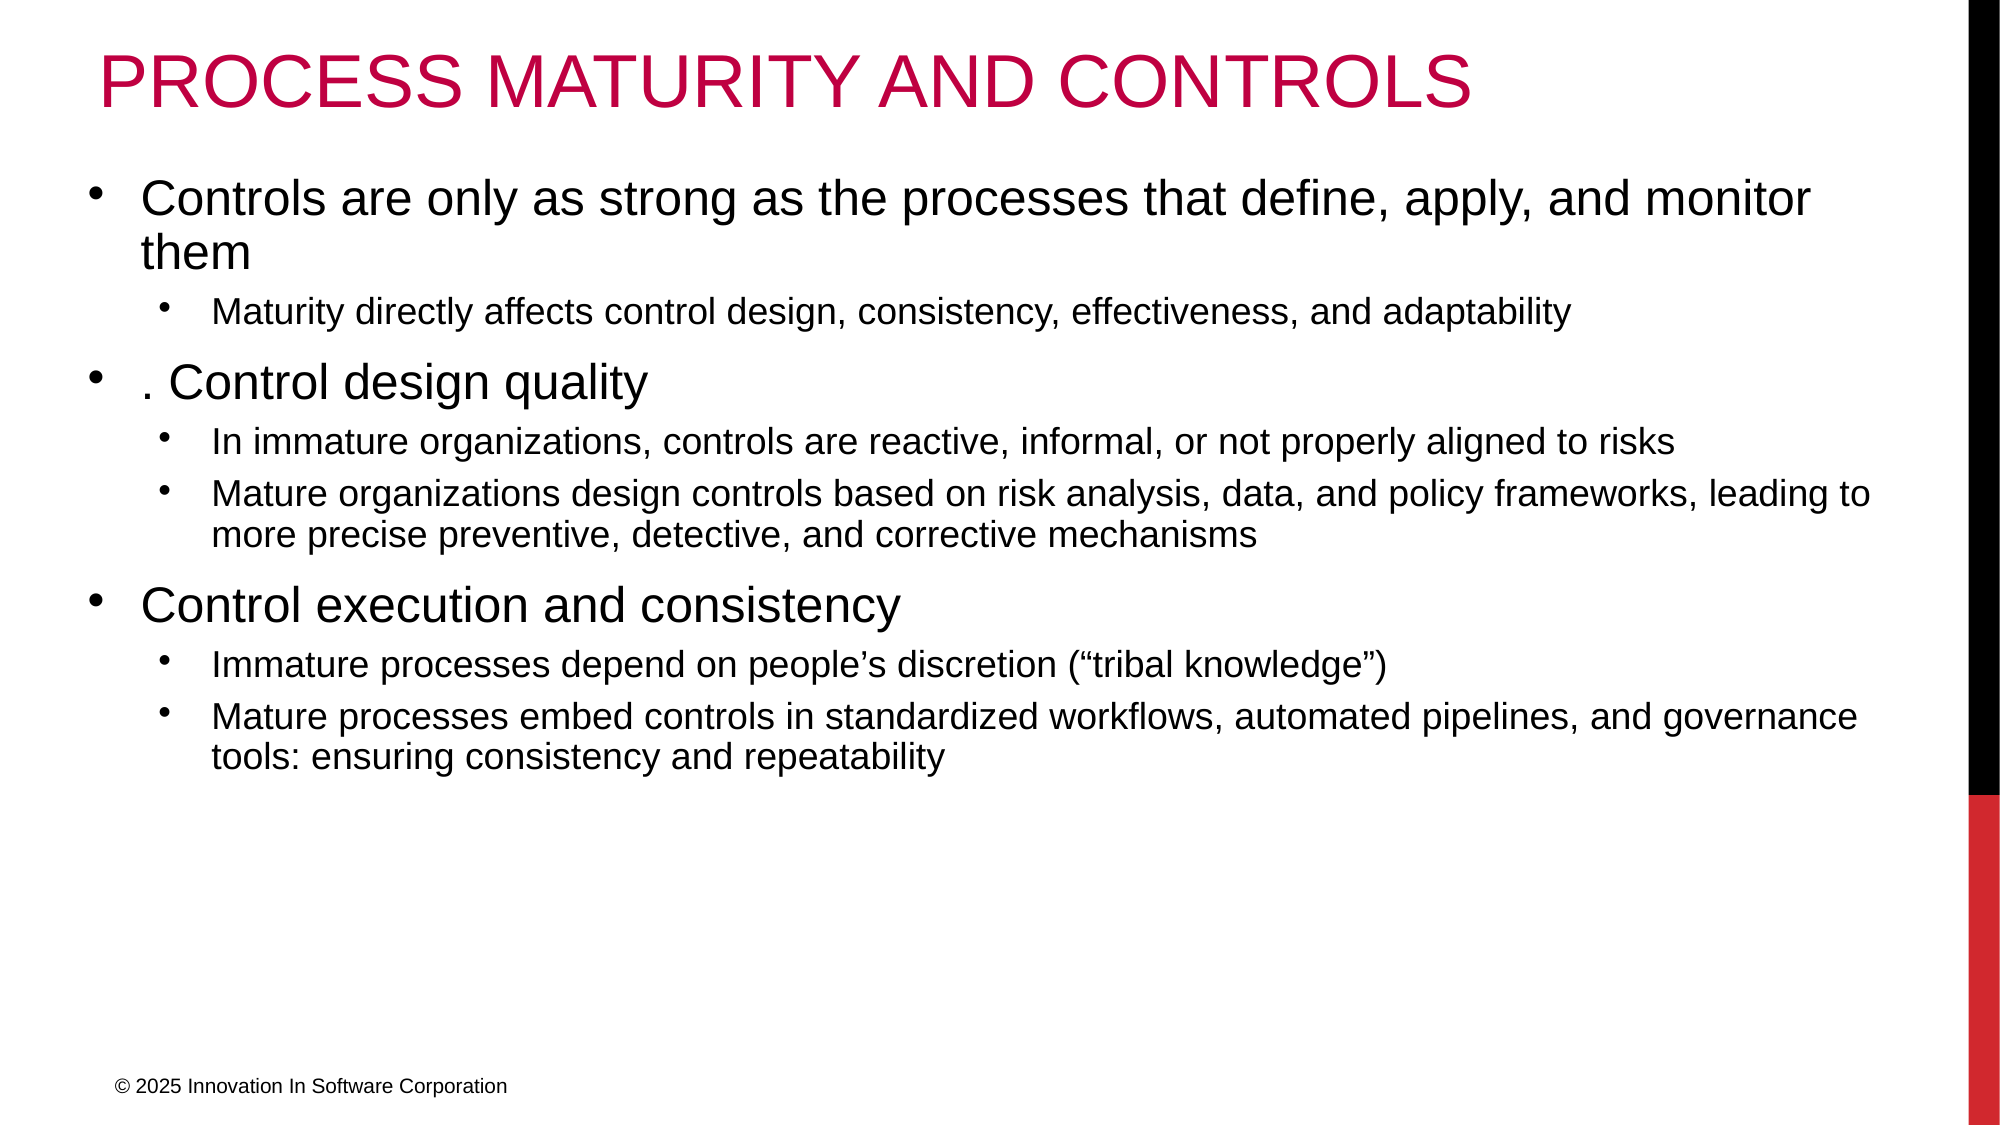

# Process Maturity and Controls
Controls are only as strong as the processes that define, apply, and monitor them
Maturity directly affects control design, consistency, effectiveness, and adaptability
. Control design quality
In immature organizations, controls are reactive, informal, or not properly aligned to risks
Mature organizations design controls based on risk analysis, data, and policy frameworks, leading to more precise preventive, detective, and corrective mechanisms
Control execution and consistency
Immature processes depend on people’s discretion (“tribal knowledge”)
Mature processes embed controls in standardized workflows, automated pipelines, and governance tools: ensuring consistency and repeatability
© 2025 Innovation In Software Corporation